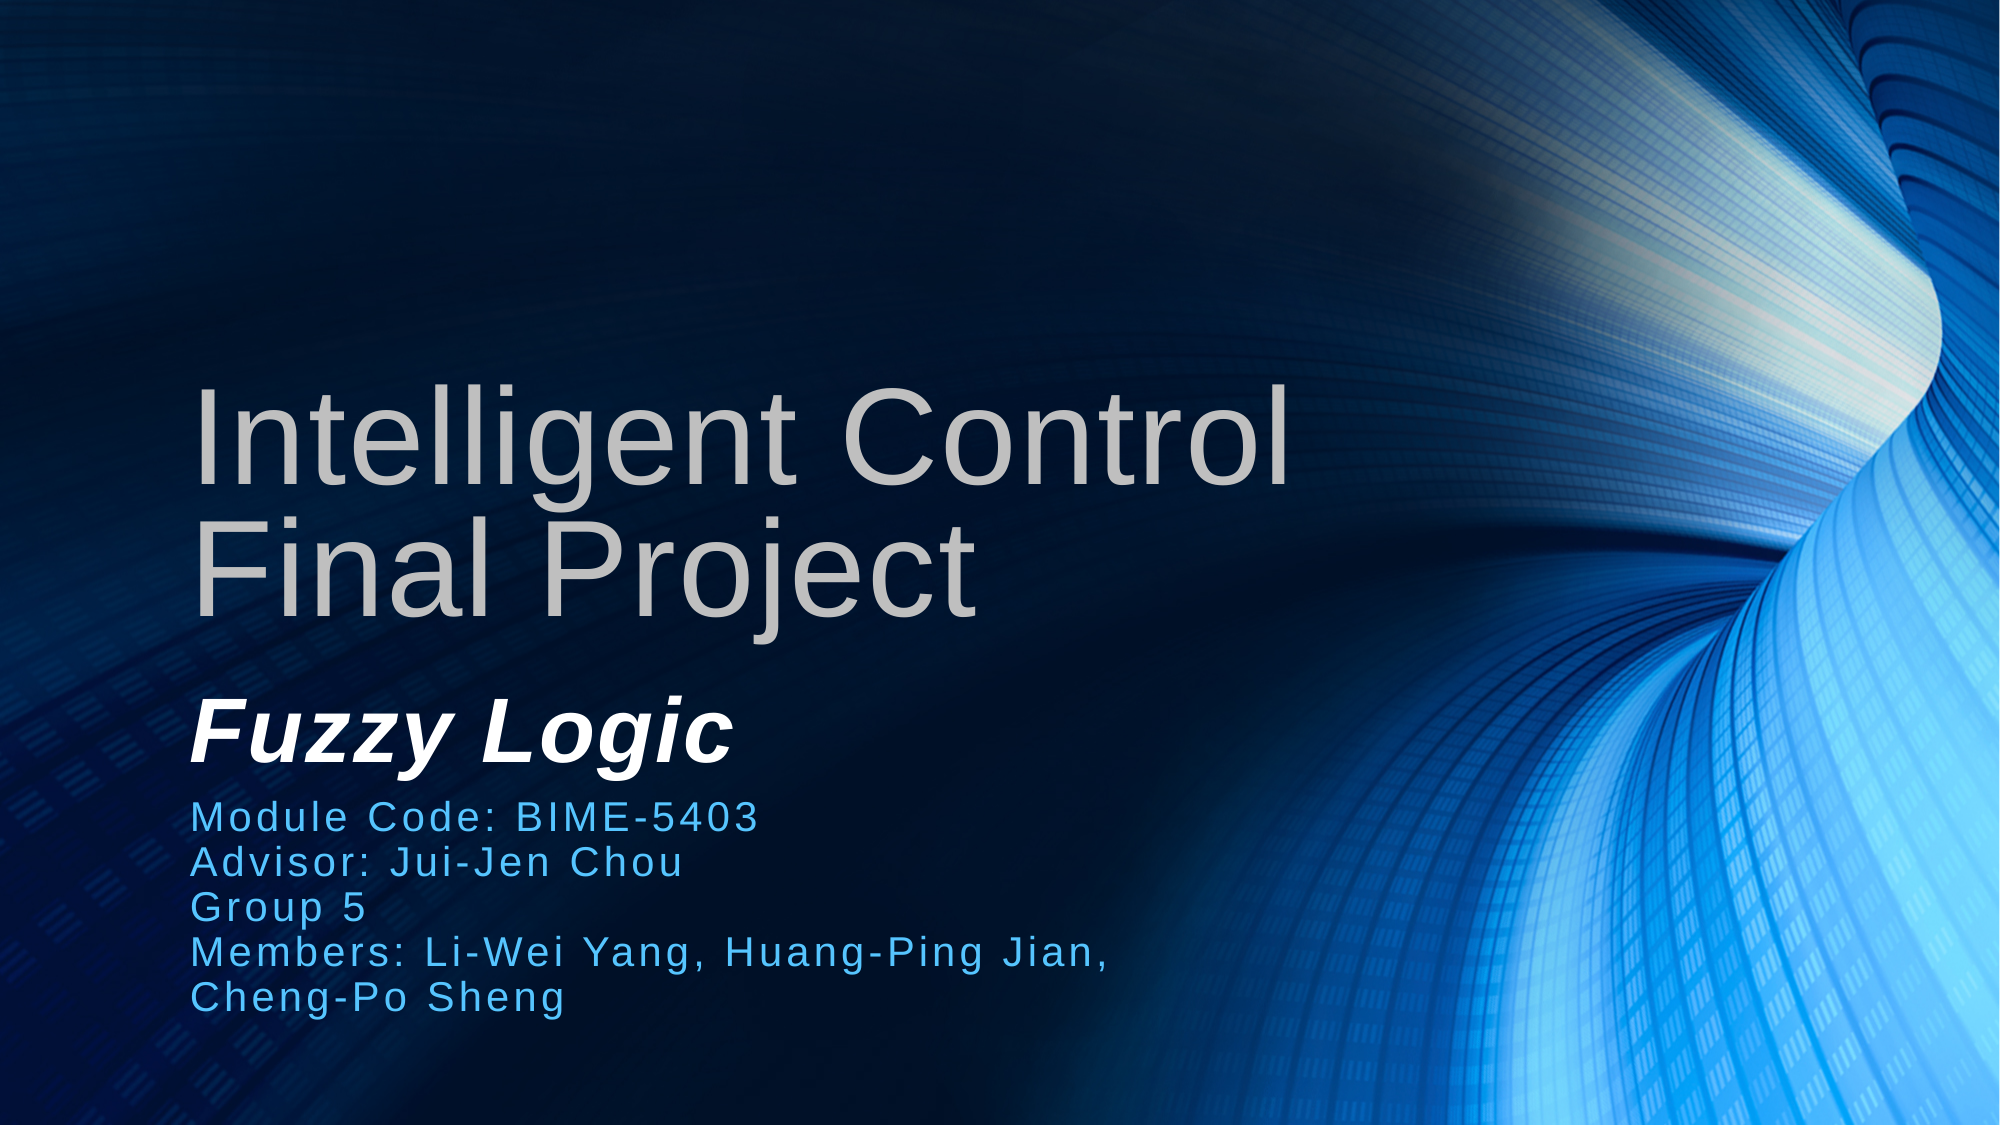

# Intelligent Control Final Project
Fuzzy Logic
Module Code: BIME-5403
Advisor: Jui-Jen Chou
Group 5
Members: Li-Wei Yang, Huang-Ping Jian,
Cheng-Po Sheng